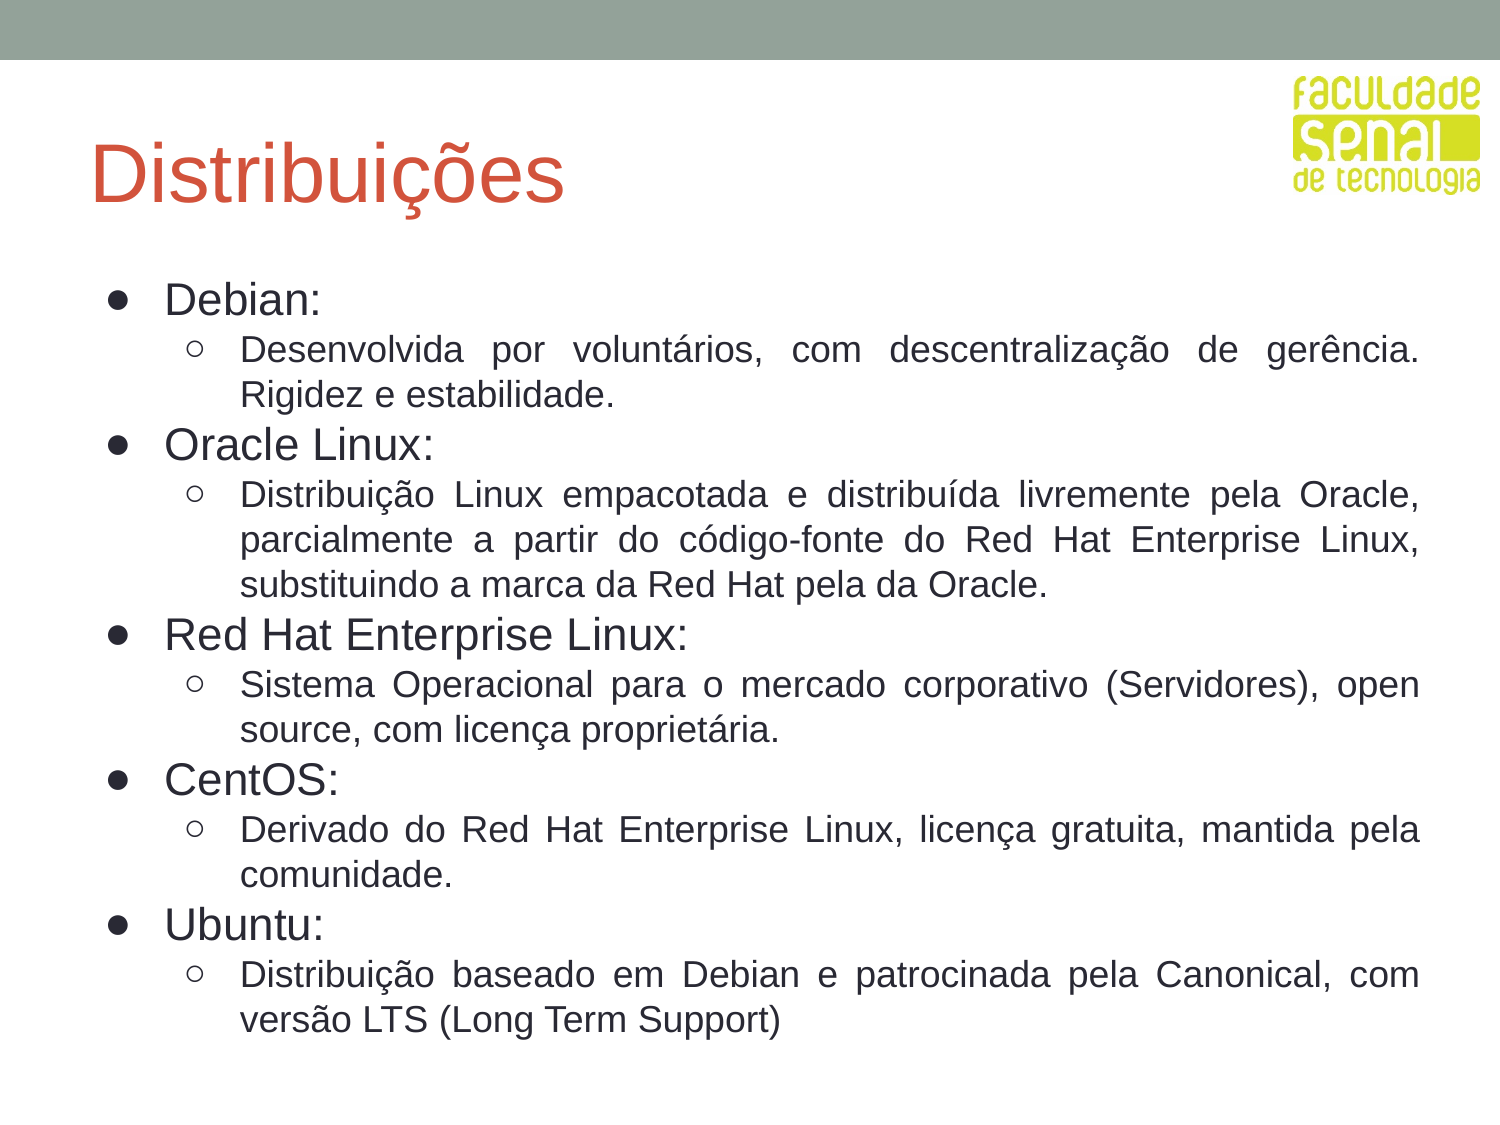

Distribuições
Debian:
Desenvolvida por voluntários, com descentralização de gerência. Rigidez e estabilidade.
Oracle Linux:
Distribuição Linux empacotada e distribuída livremente pela Oracle, parcialmente a partir do código-fonte do Red Hat Enterprise Linux, substituindo a marca da Red Hat pela da Oracle.
Red Hat Enterprise Linux:
Sistema Operacional para o mercado corporativo (Servidores), open source, com licença proprietária.
CentOS:
Derivado do Red Hat Enterprise Linux, licença gratuita, mantida pela comunidade.
Ubuntu:
Distribuição baseado em Debian e patrocinada pela Canonical, com versão LTS (Long Term Support)